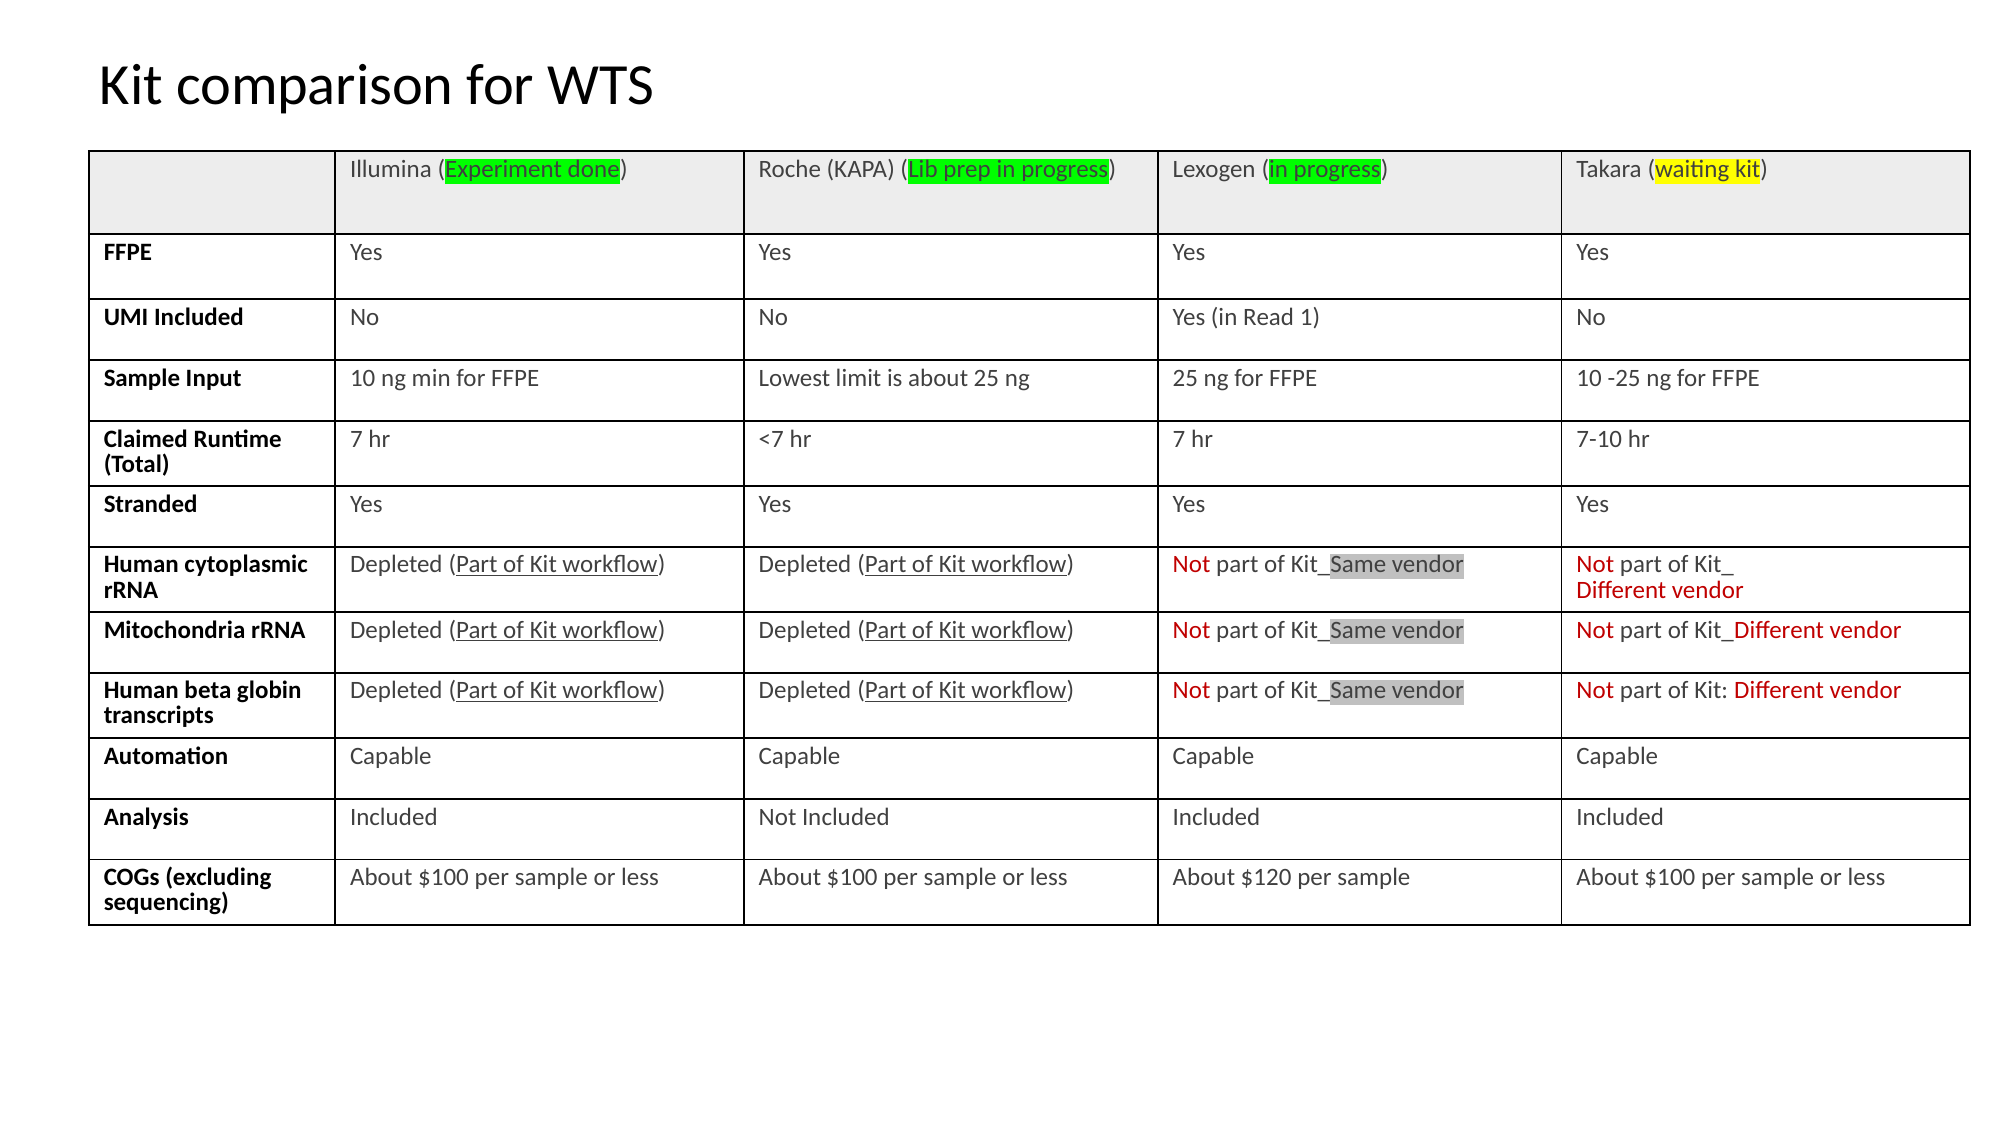

Kit comparison for WTS
|  | Illumina (Experiment done) | Roche (KAPA) (Lib prep in progress) | Lexogen (in progress) | Takara (waiting kit) |
| --- | --- | --- | --- | --- |
| FFPE | Yes | Yes | Yes | Yes |
| UMI Included | No | No | Yes (in Read 1) | No |
| Sample Input | 10 ng min for FFPE | Lowest limit is about 25 ng | 25 ng for FFPE | 10 -25 ng for FFPE |
| Claimed Runtime (Total) | 7 hr | <7 hr | 7 hr | 7-10 hr |
| Stranded | Yes | Yes | Yes | Yes |
| Human cytoplasmic rRNA | Depleted (Part of Kit workflow) | Depleted (Part of Kit workflow) | Not part of Kit\_Same vendor | Not part of Kit\_ Different vendor |
| Mitochondria rRNA | Depleted (Part of Kit workflow) | Depleted (Part of Kit workflow) | Not part of Kit\_Same vendor | Not part of Kit\_Different vendor |
| Human beta globin transcripts | Depleted (Part of Kit workflow) | Depleted (Part of Kit workflow) | Not part of Kit\_Same vendor | Not part of Kit: Different vendor |
| Automation | Capable | Capable | Capable | Capable |
| Analysis | Included | Not Included | Included | Included |
| COGs (excluding sequencing) | About $100 per sample or less | About $100 per sample or less | About $120 per sample | About $100 per sample or less |